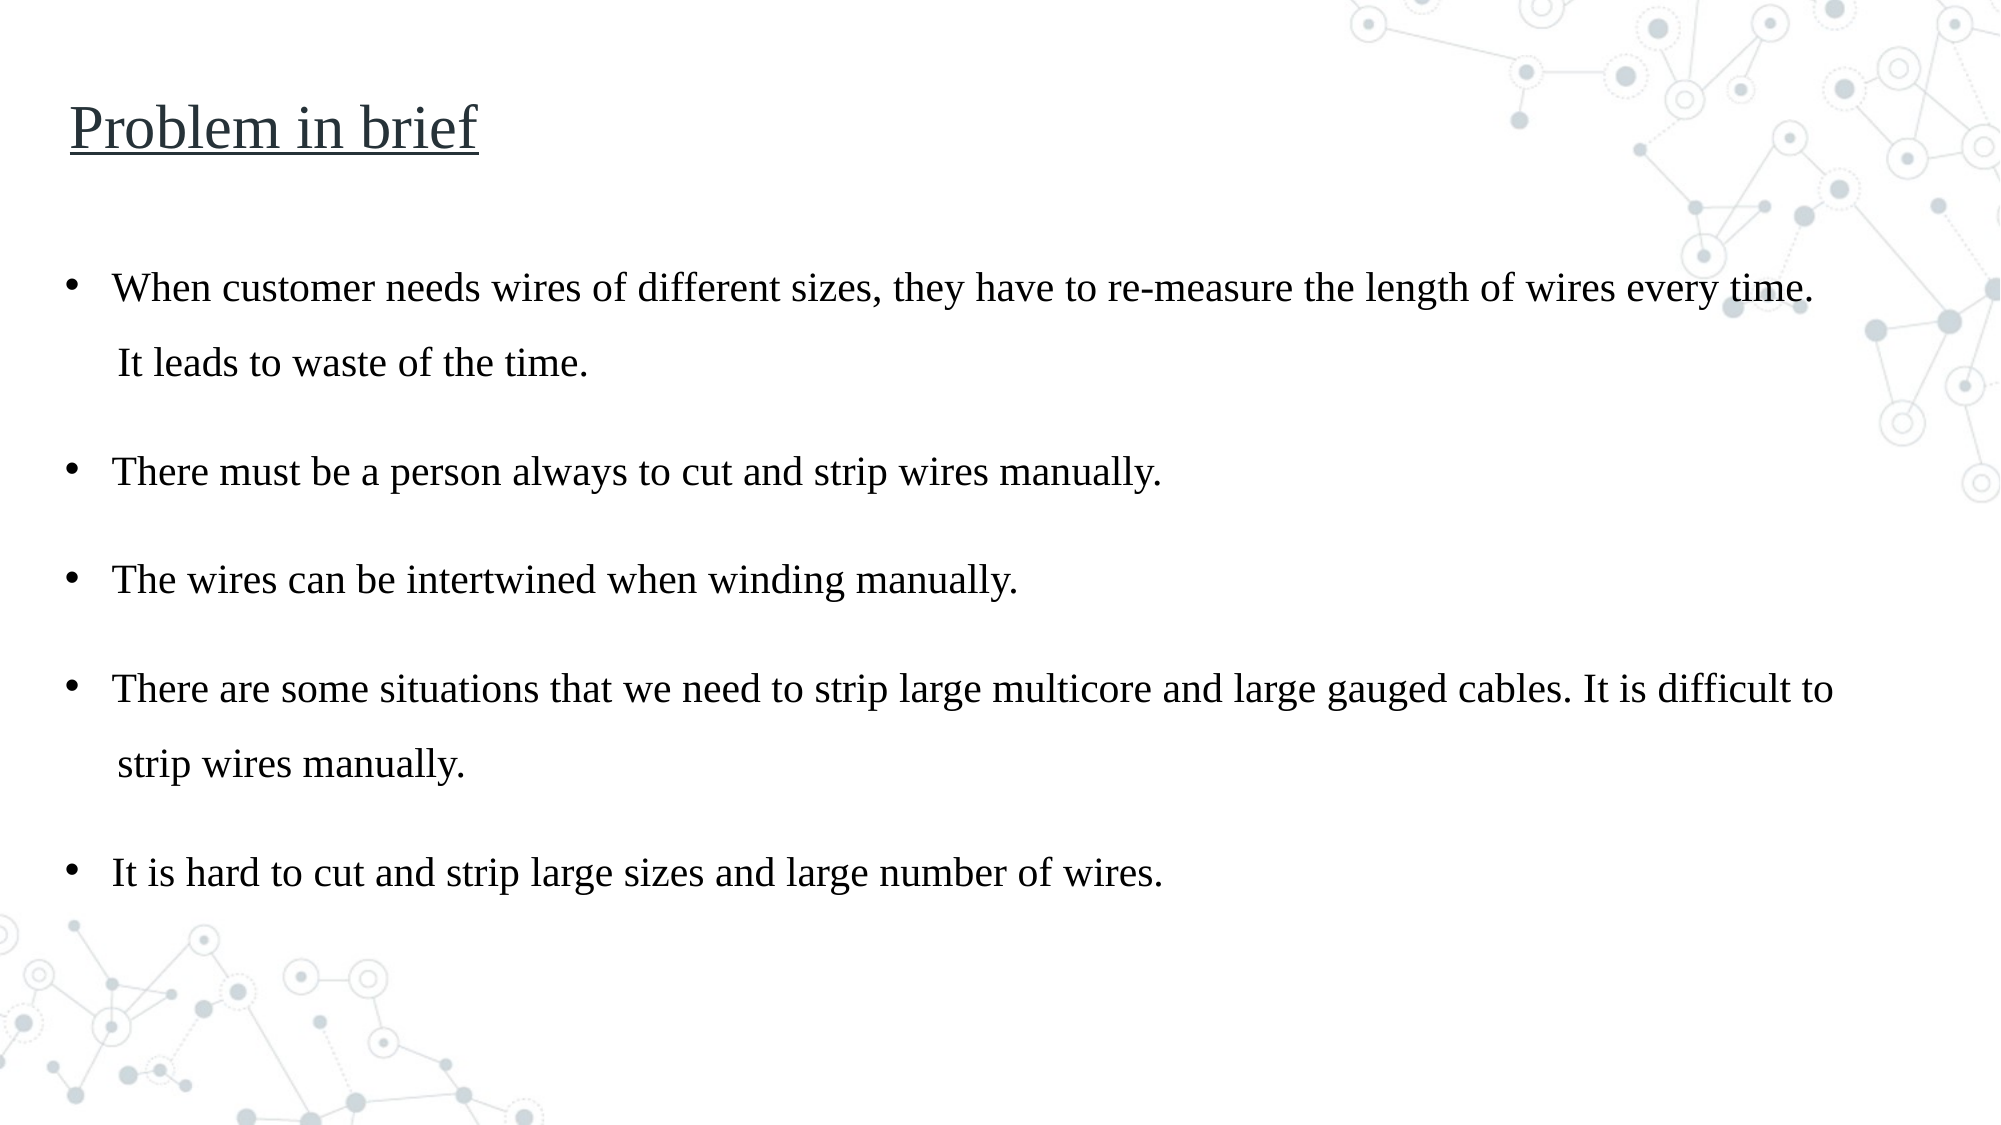

# Problem in brief

When customer needs wires of different sizes, they have to re-measure the length of wires every time.
     It leads to waste of the time.

There must be a person always to cut and strip wires manually.

The wires can be intertwined when winding manually.

There are some situations that we need to strip large multicore and large gauged cables. It is difficult to
     strip wires manually.

It is hard to cut and strip large sizes and large number of wires.